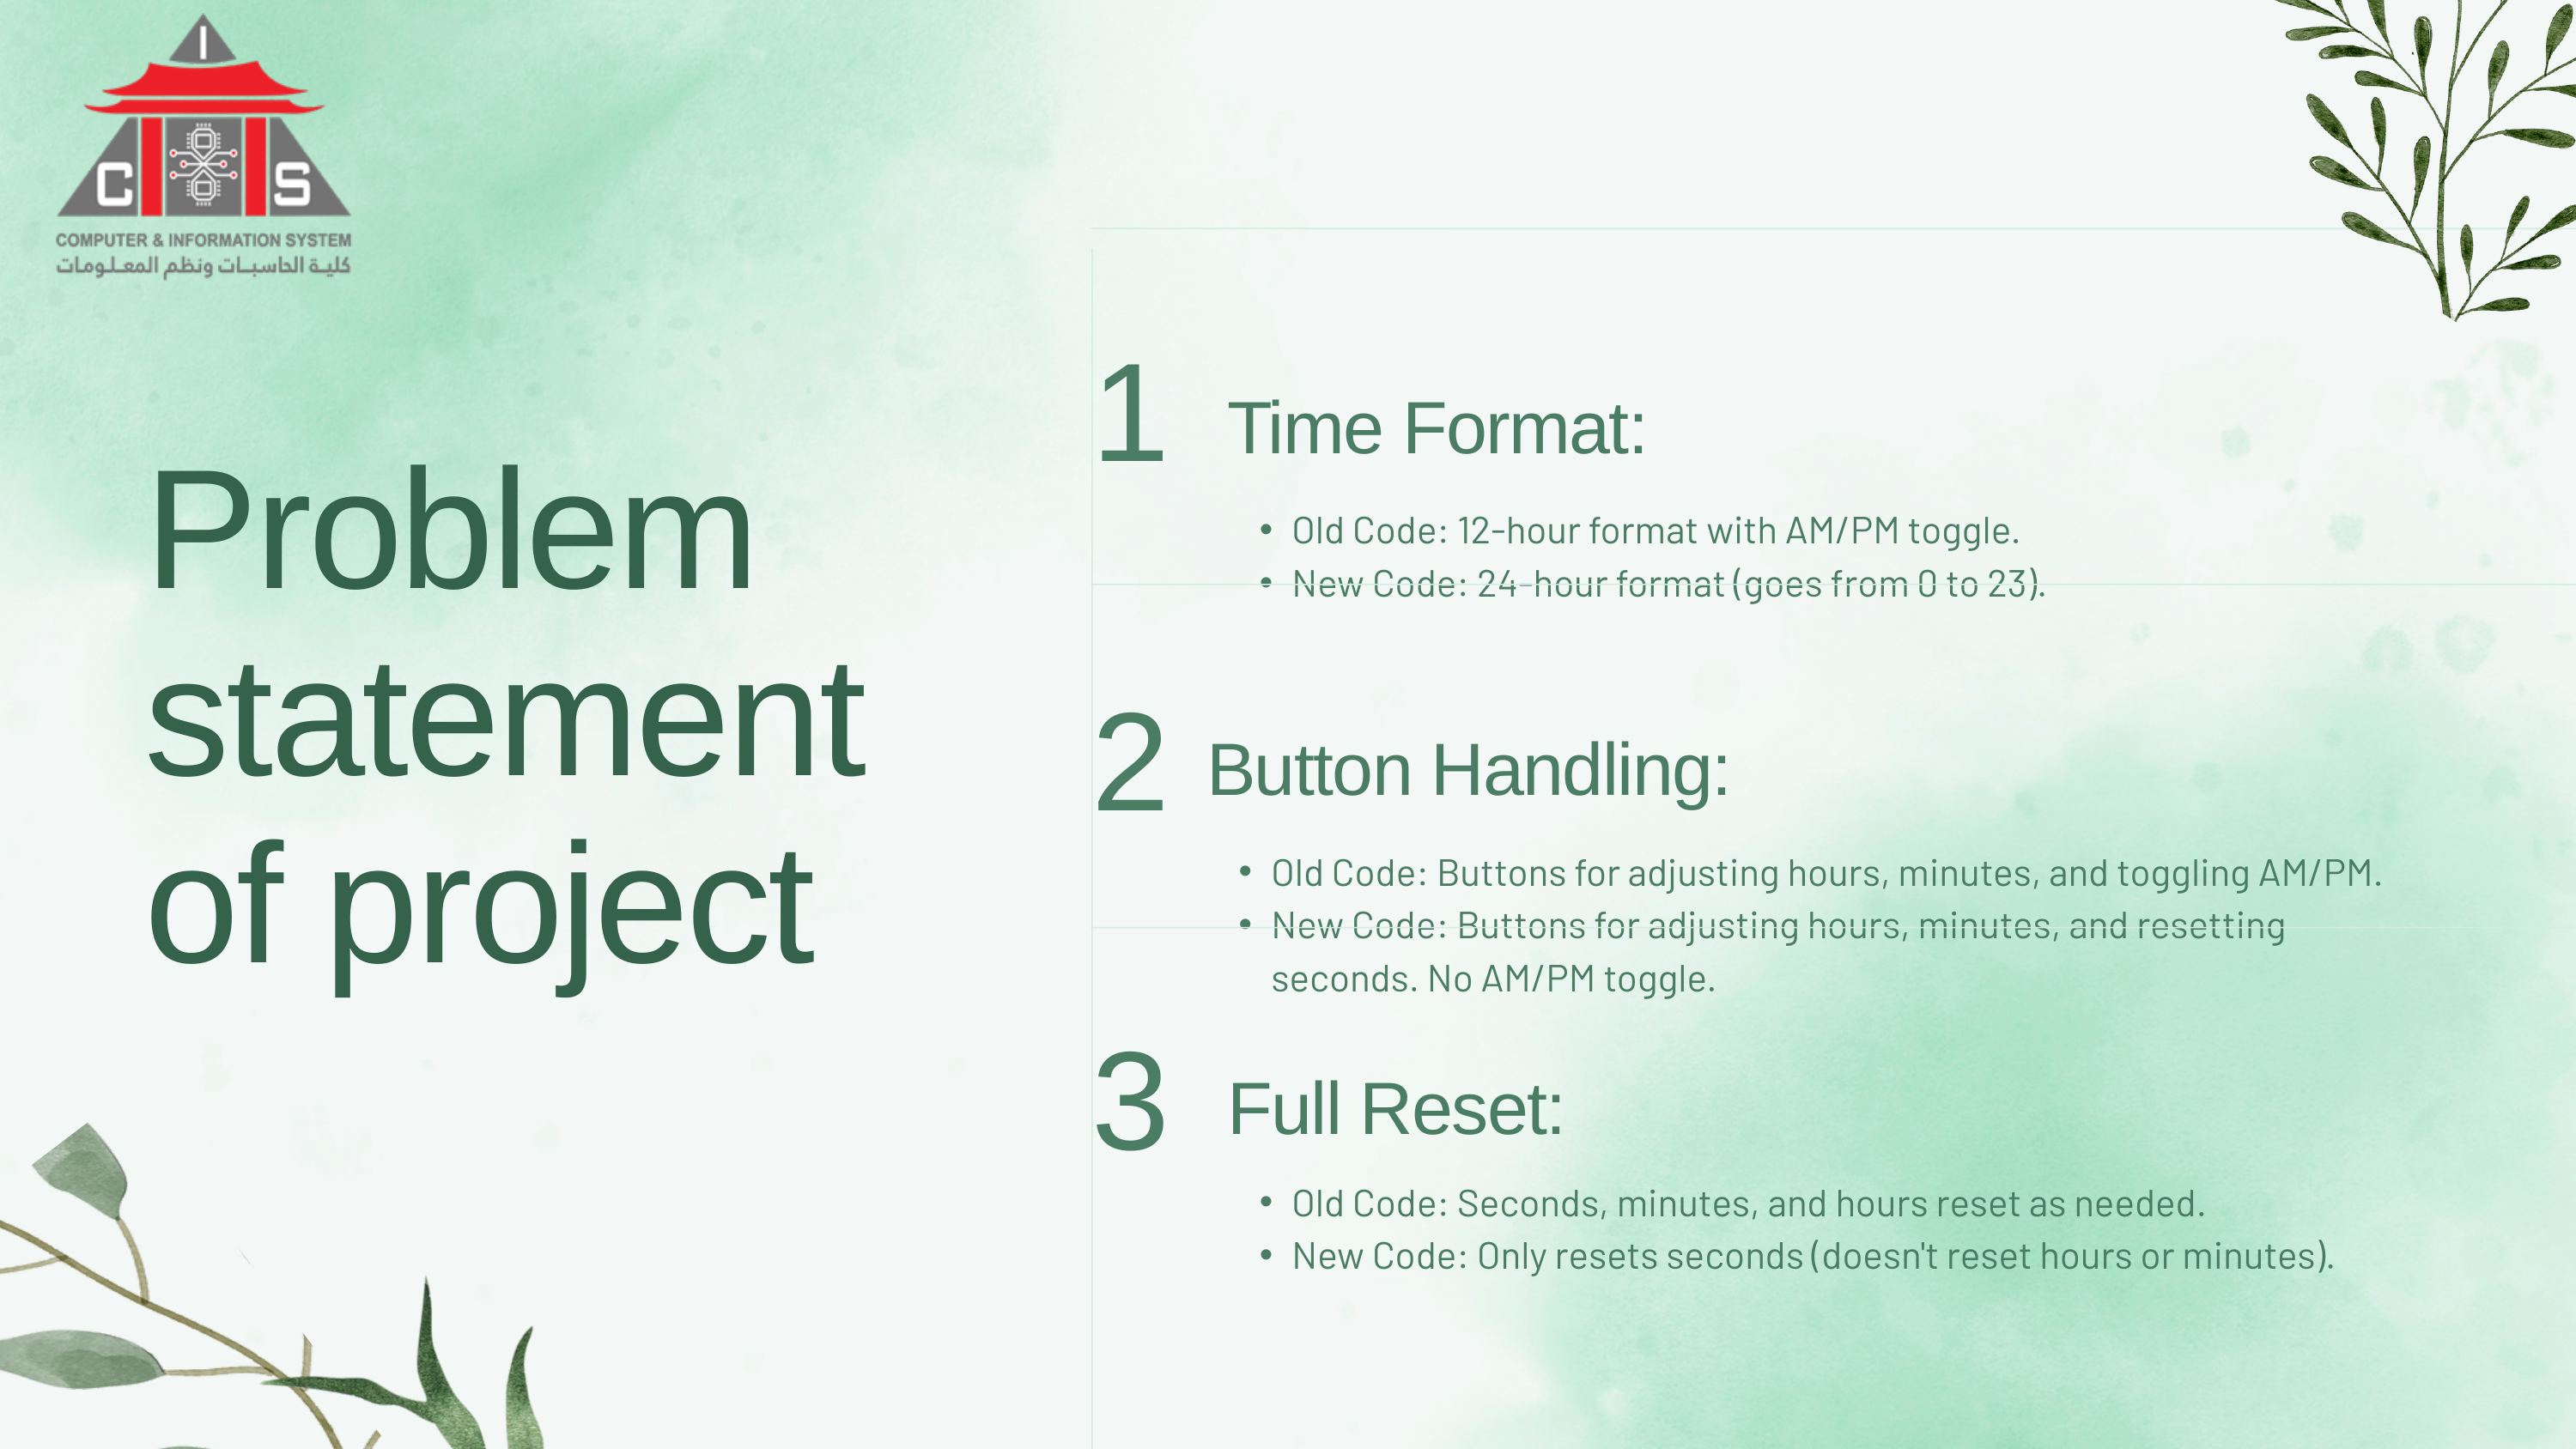

1
Time Format:
Old Code: 12-hour format with AM/PM toggle.
New Code: 24-hour format (goes from 0 to 23).
Problem statement of project

2
Button Handling:
Old Code: Buttons for adjusting hours, minutes, and toggling AM/PM.
New Code: Buttons for adjusting hours, minutes, and resetting seconds. No AM/PM toggle.

3
Full Reset:
Old Code: Seconds, minutes, and hours reset as needed.
New Code: Only resets seconds (doesn't reset hours or minutes).